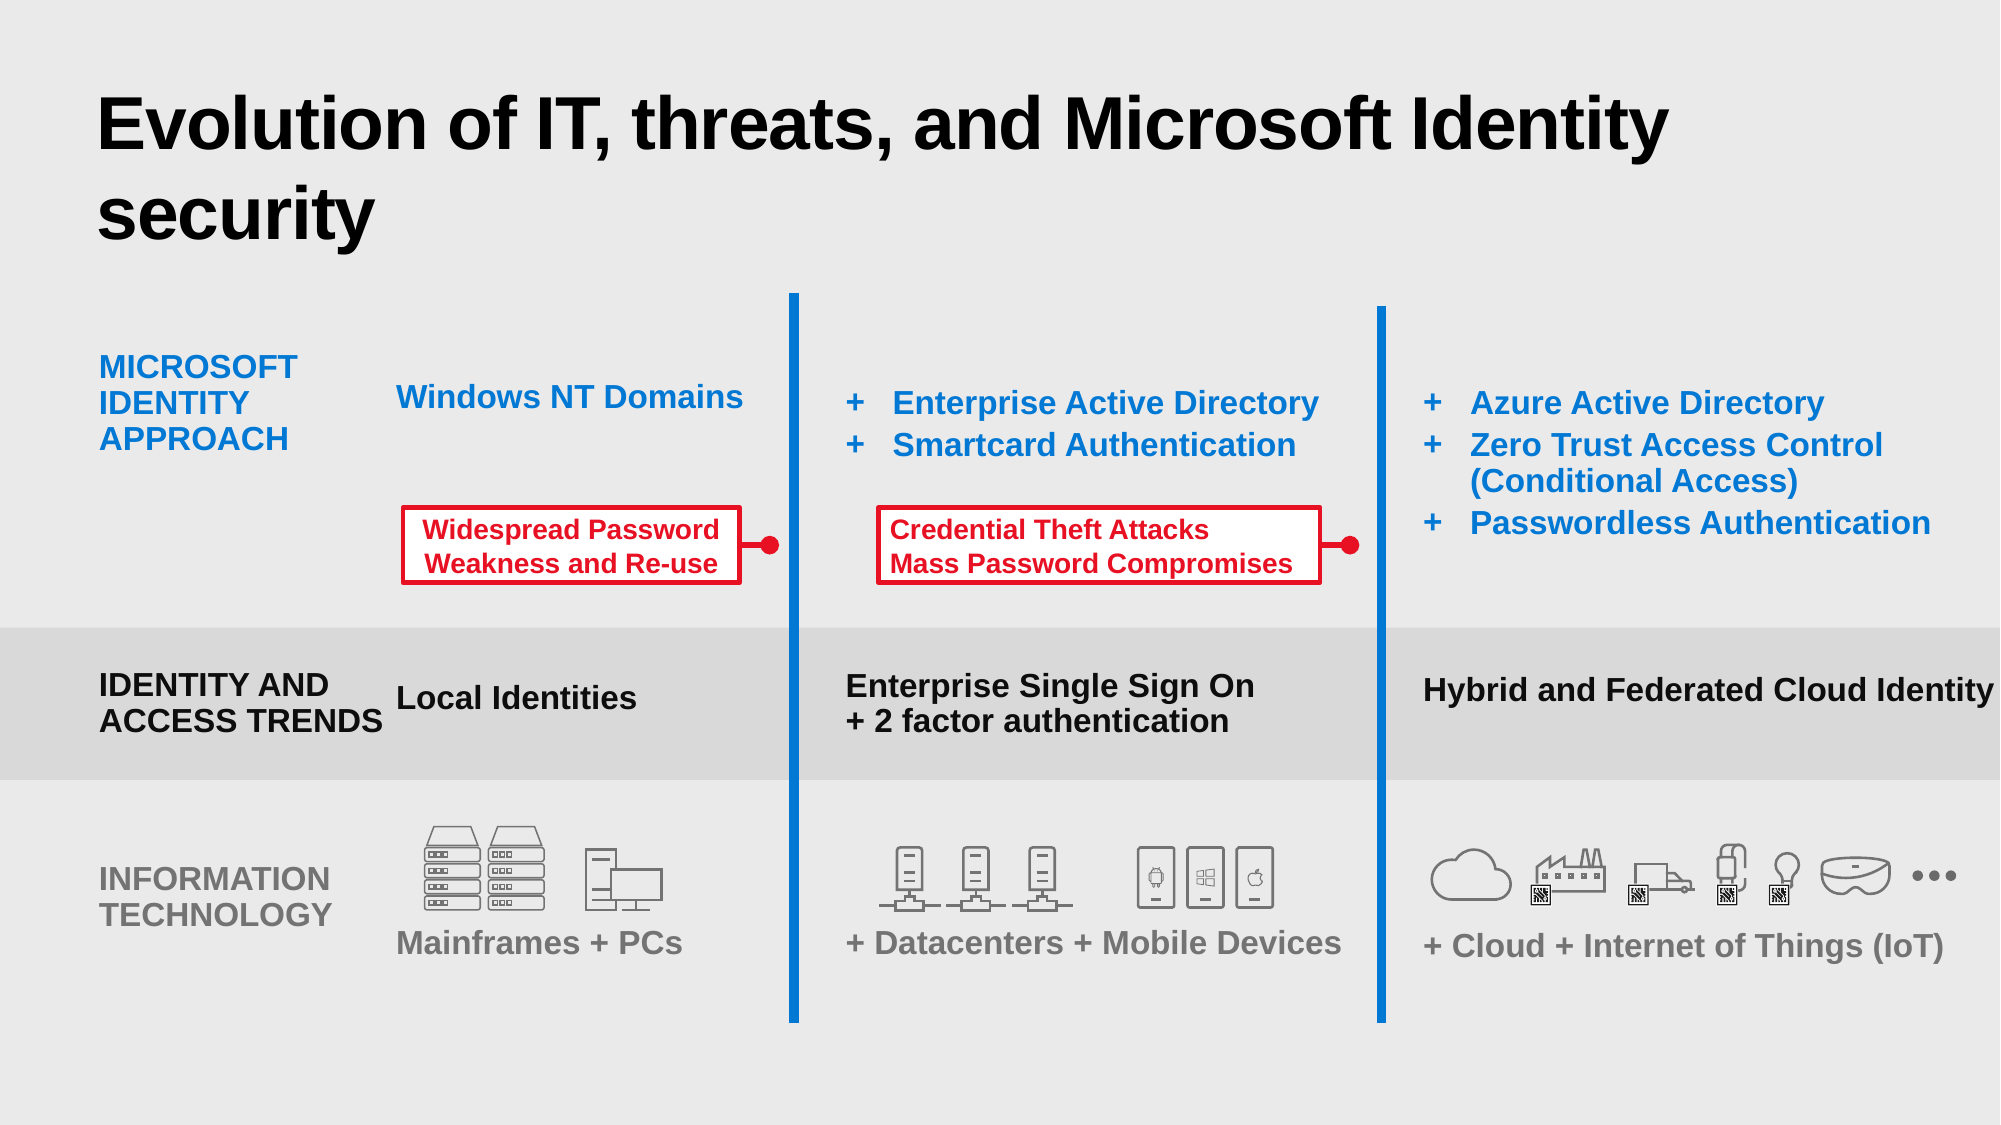

# Evolution of IT, threats, and Microsoft Identity security
MICROSOFT
IDENTITY
APPROACH
Windows NT Domains
Enterprise Active Directory
Smartcard Authentication
Azure Active Directory
Zero Trust Access Control
(Conditional Access)
Passwordless Authentication
Widespread Password Weakness and Re-use
Credential Theft Attacks
Mass Password Compromises

IDENTITY AND
ACCESS TRENDS
Enterprise Single Sign On
+ 2 factor authentication
Hybrid and Federated Cloud Identity
Local Identities

Mainframes + PCs
INFORMATION TECHNOLOGY

+ Datacenters + Mobile Devices

+ Cloud + Internet of Things (IoT)